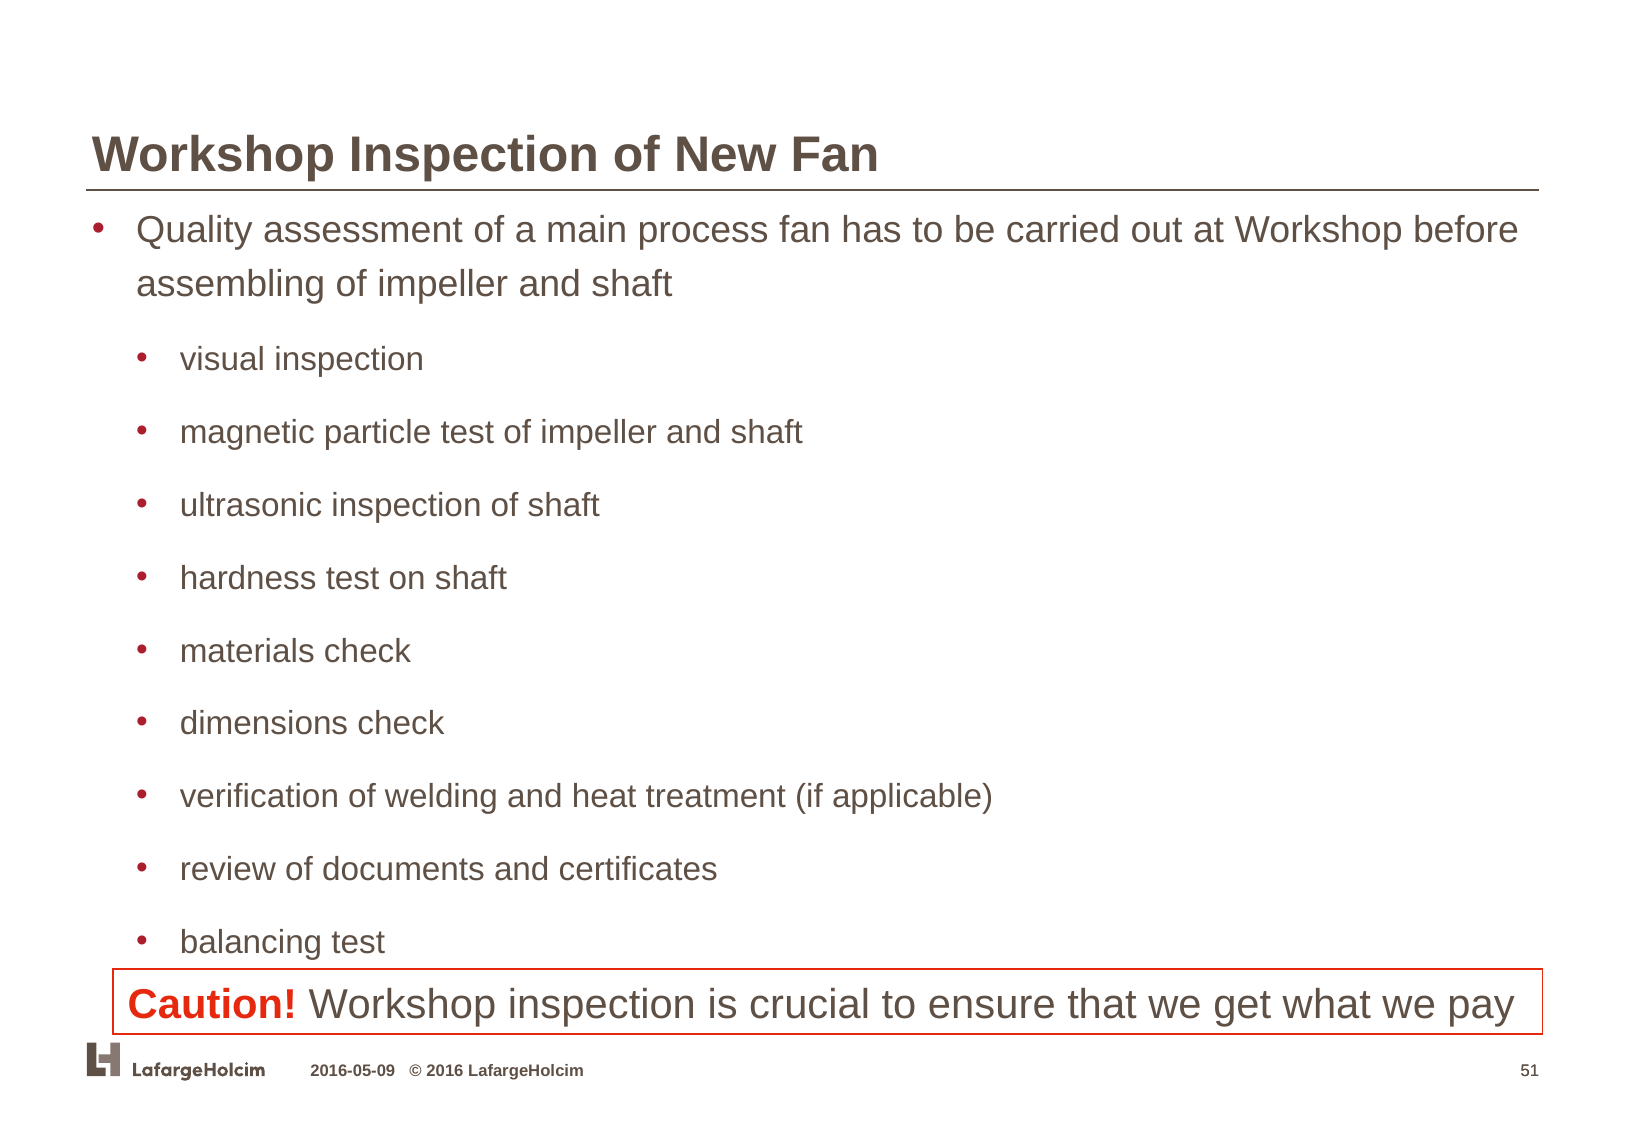

Workshop Inspection of New Fan
Quality assessment of a main process fan has to be carried out at Workshop before assembling of impeller and shaft
visual inspection
magnetic particle test of impeller and shaft
ultrasonic inspection of shaft
hardness test on shaft
materials check
dimensions check
verification of welding and heat treatment (if applicable)
review of documents and certificates
balancing test
Caution! Workshop inspection is crucial to ensure that we get what we pay
2016-05-09   © 2016 LafargeHolcim
51
51